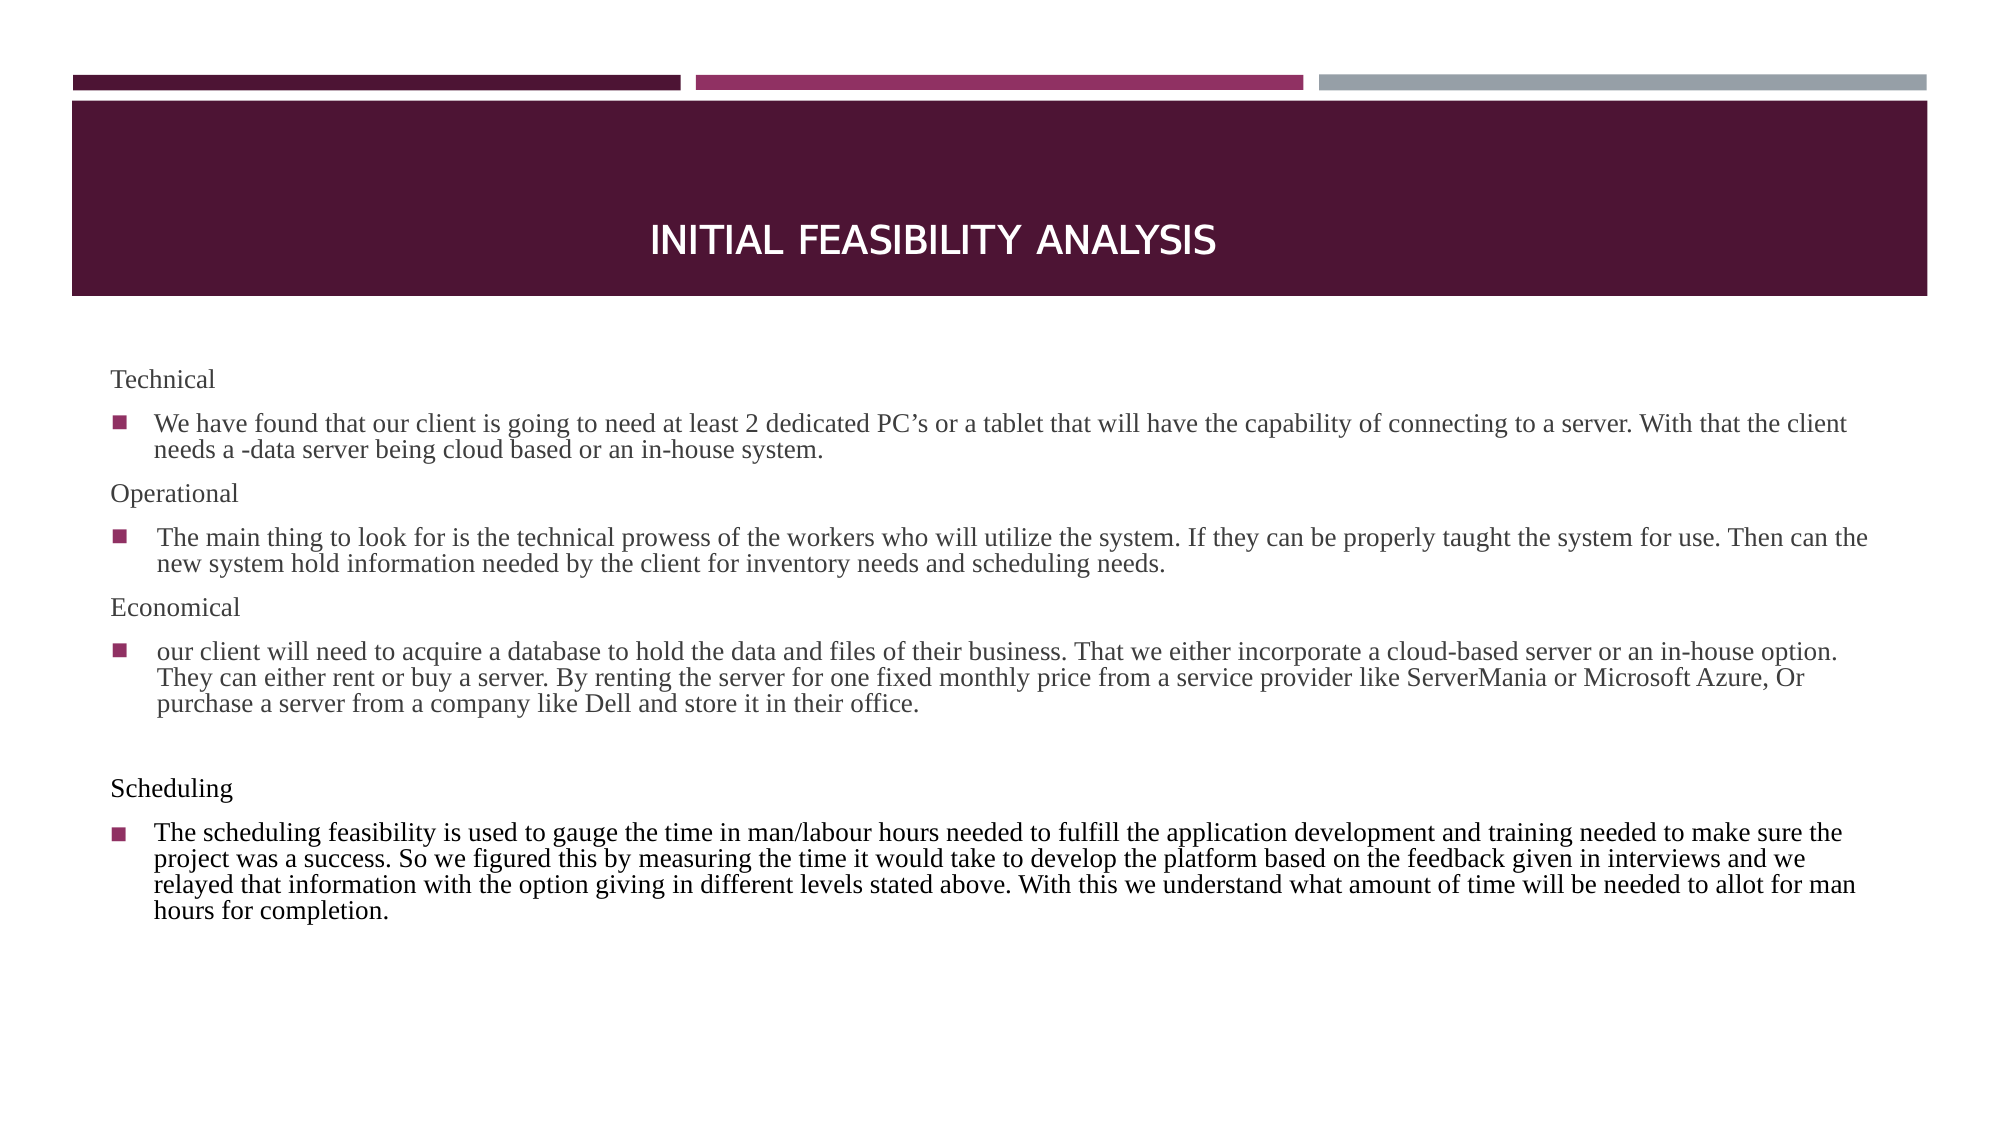

# INITIAL FEASIBILITY ANALYSIS

Technical
We have found that our client is going to need at least 2 dedicated PC’s or a tablet that will have the capability of connecting to a server. With that the client needs a -data server being cloud based or an in-house system.
Operational
The main thing to look for is the technical prowess of the workers who will utilize the system. If they can be properly taught the system for use. Then can the new system hold information needed by the client for inventory needs and scheduling needs.
Economical
our client will need to acquire a database to hold the data and files of their business. That we either incorporate a cloud-based server or an in-house option. They can either rent or buy a server. By renting the server for one fixed monthly price from a service provider like ServerMania or Microsoft Azure, Or purchase a server from a company like Dell and store it in their office.
Scheduling
	The scheduling feasibility is used to gauge the time in man/labour hours needed to fulfill the application development and training needed to make sure the project was a success. So we figured this by measuring the time it would take to develop the platform based on the feedback given in interviews and we relayed that information with the option giving in different levels stated above. With this we understand what amount of time will be needed to allot for man hours for completion.